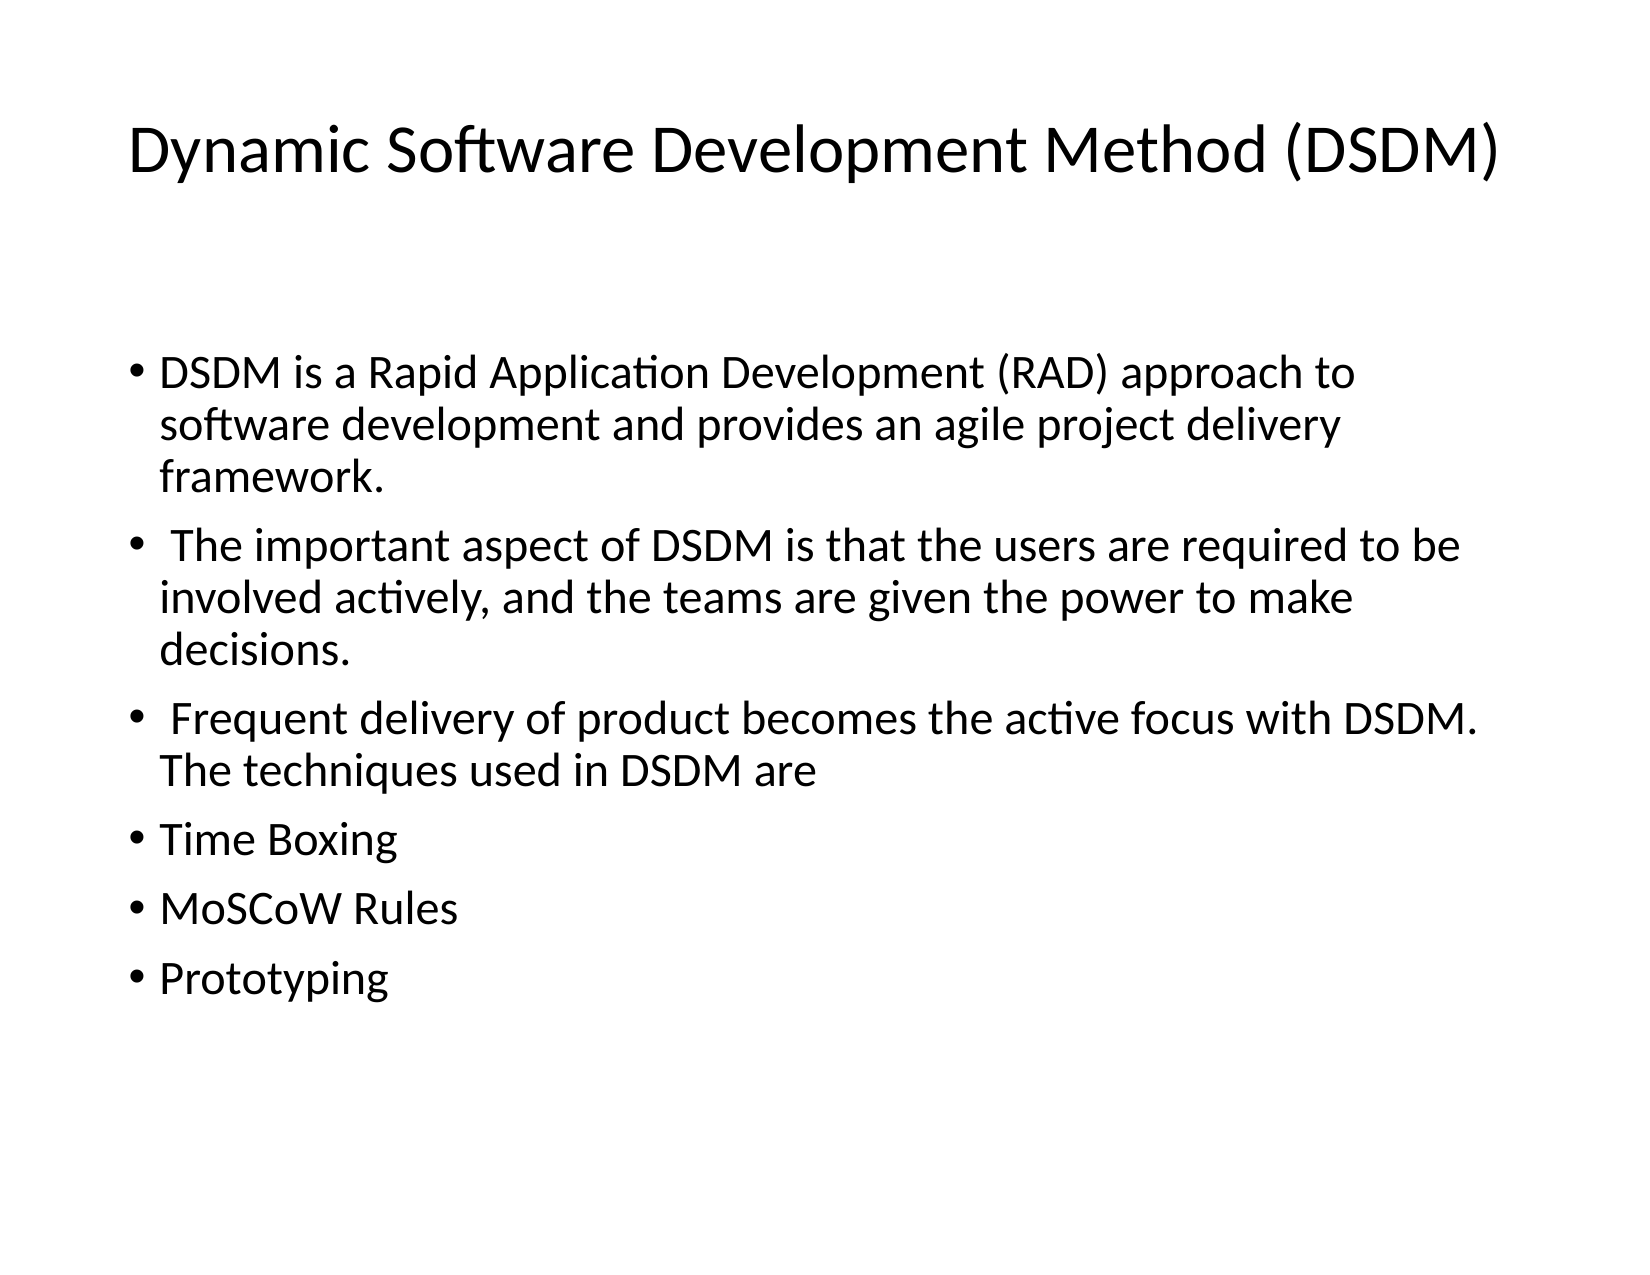

# Dynamic Software Development Method (DSDM)
DSDM is a Rapid Application Development (RAD) approach to software development and provides an agile project delivery framework.
 The important aspect of DSDM is that the users are required to be involved actively, and the teams are given the power to make decisions.
 Frequent delivery of product becomes the active focus with DSDM. The techniques used in DSDM are
Time Boxing
MoSCoW Rules
Prototyping